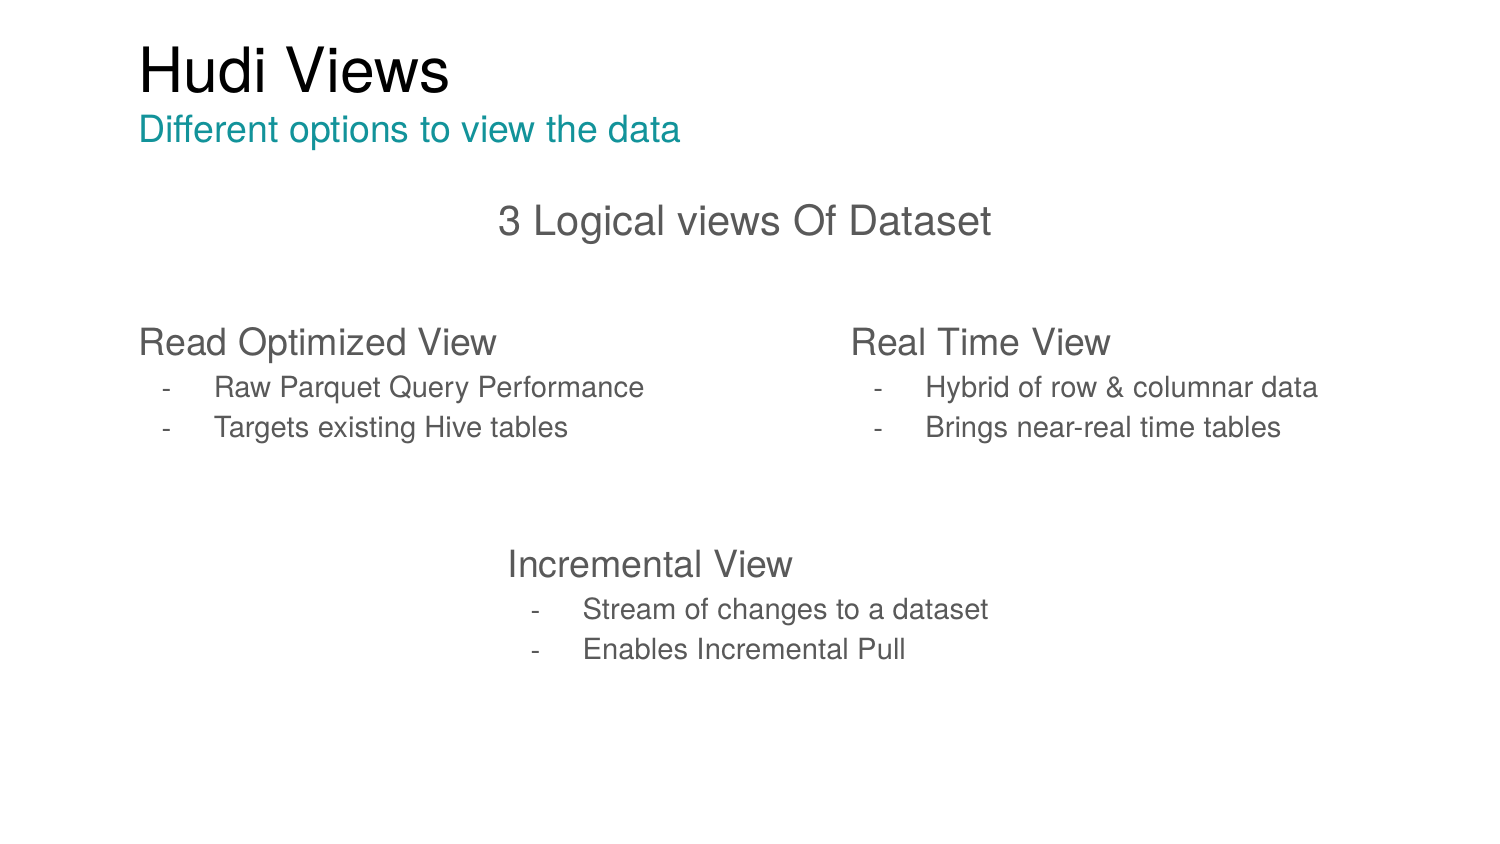

Hudi Views
Different options to view the data
3 Logical views Of Dataset

Read Optimized View
Raw Parquet Query Performance
Targets existing Hive tables
Real Time View
Hybrid of row & columnar data
Brings near-real time tables
Incremental View
Stream of changes to a dataset
Enables Incremental Pull